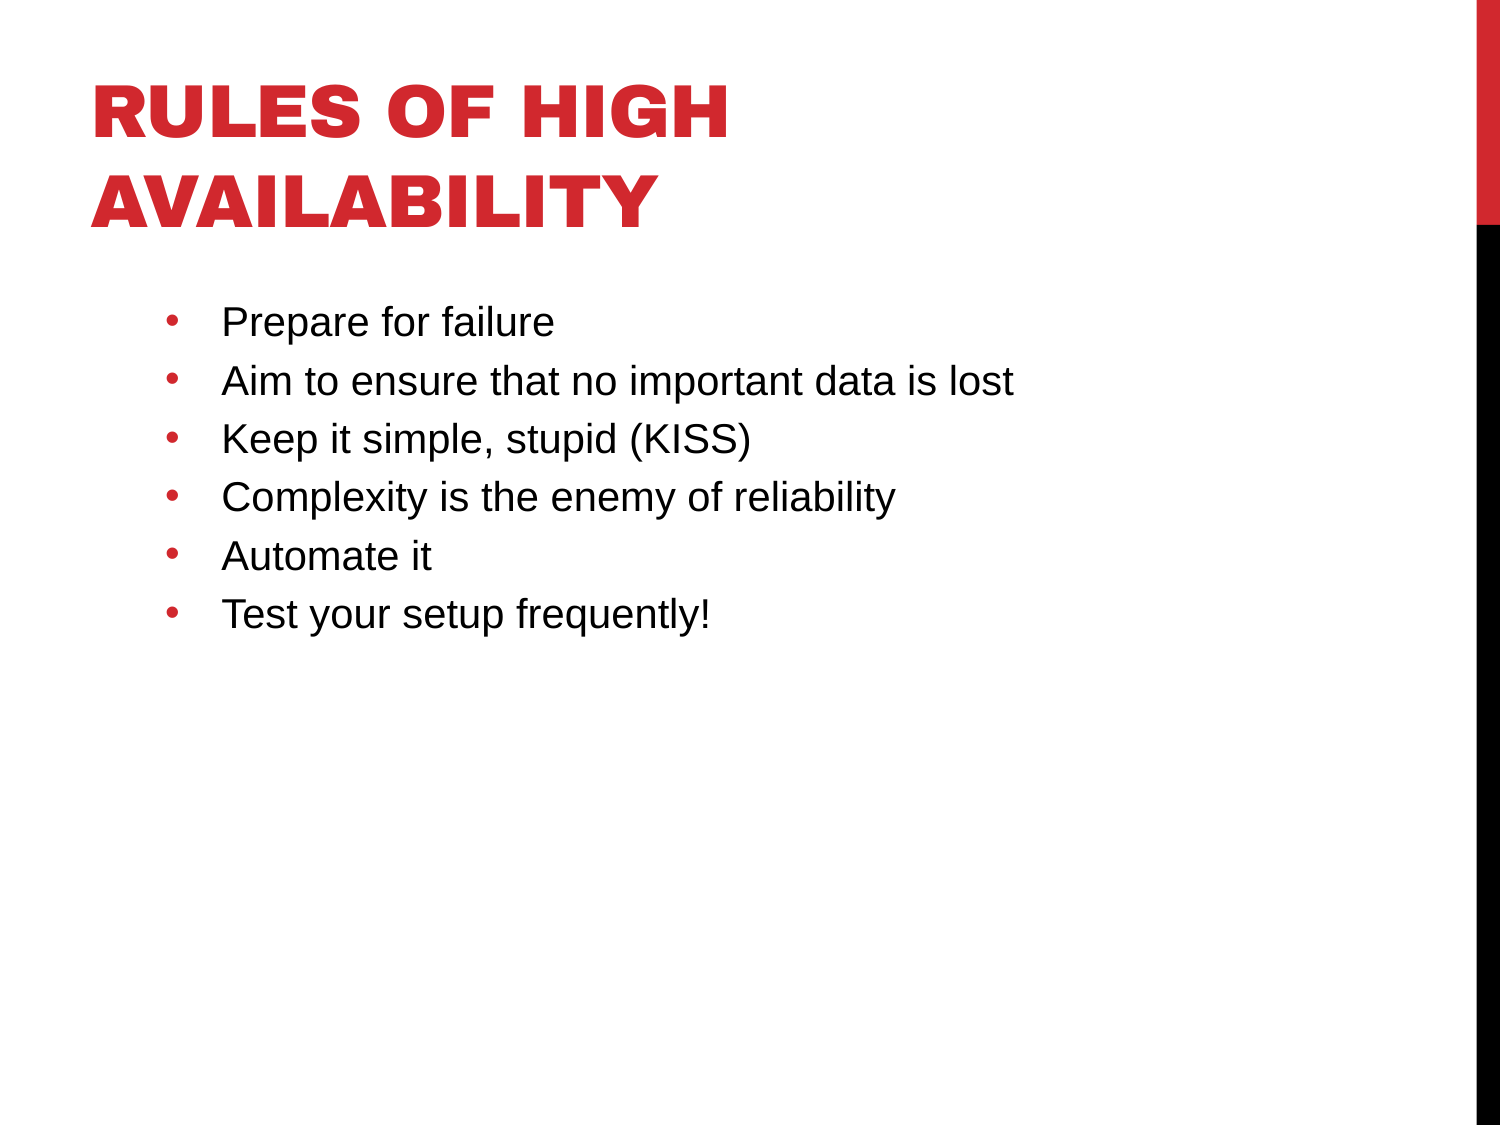

# Rules of High Availability
Prepare for failure
Aim to ensure that no important data is lost
Keep it simple, stupid (KISS)
Complexity is the enemy of reliability
Automate it
Test your setup frequently!